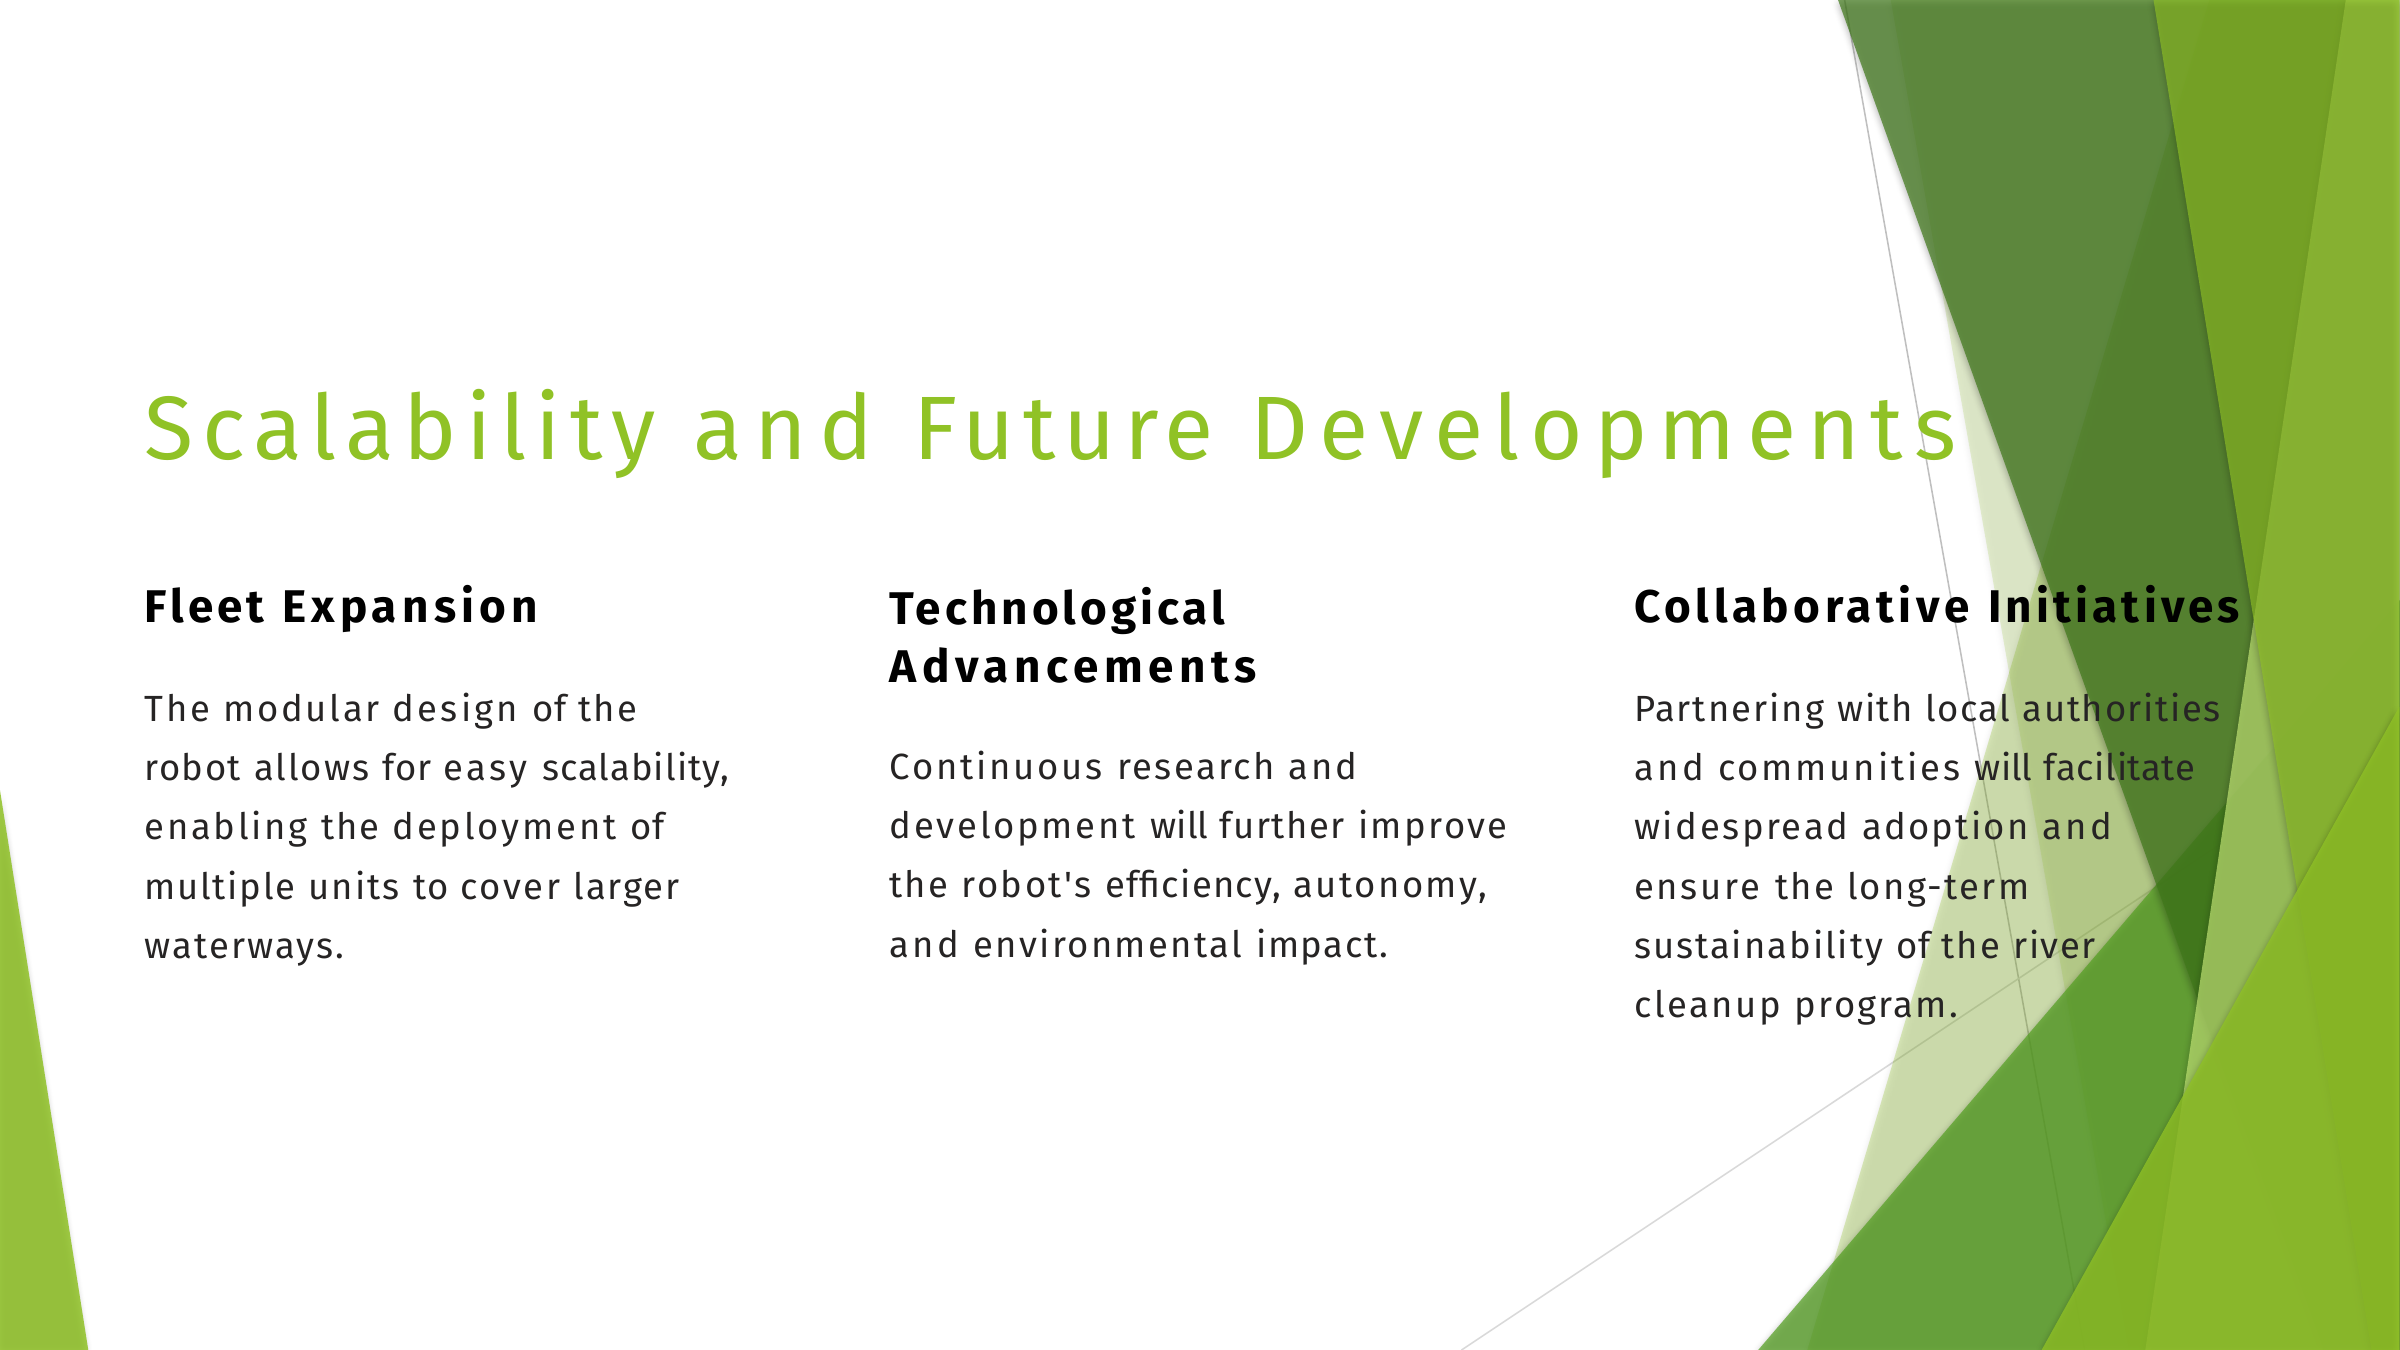

# Scalability and Future Developments
Fleet Expansion
Technological Advancements
Collaborative Initiatives
The modular design of the robot allows for easy scalability, enabling the deployment of multiple units to cover larger waterways.
Partnering with local authorities and communities will facilitate widespread adoption and ensure the long-term sustainability of the river cleanup program.
Continuous research and development will further improve the robot's efficiency, autonomy, and environmental impact.